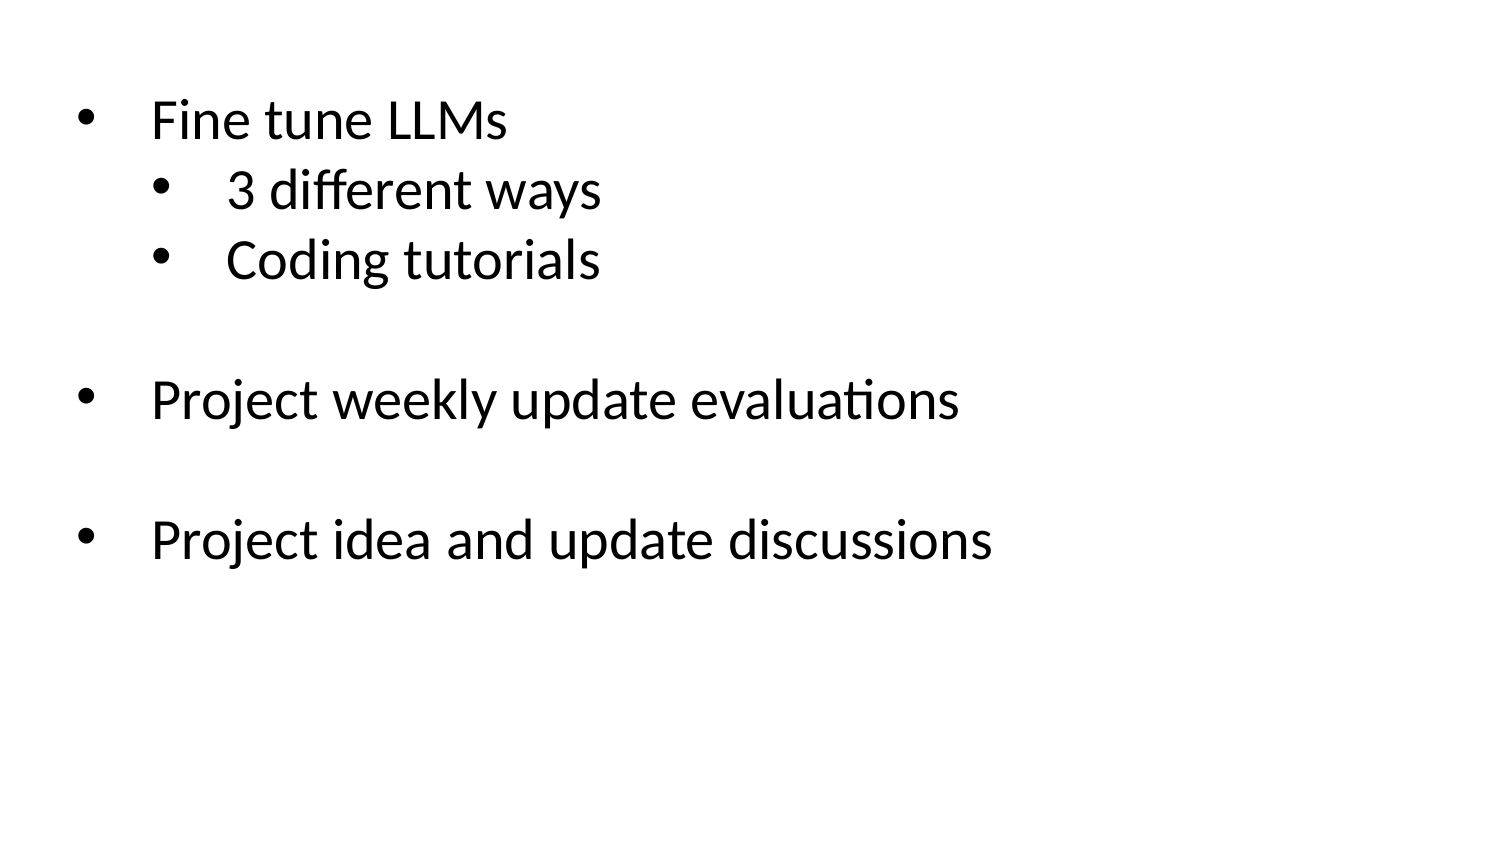

Fine tune LLMs
3 different ways
Coding tutorials

Project weekly update evaluations

Project idea and update discussions